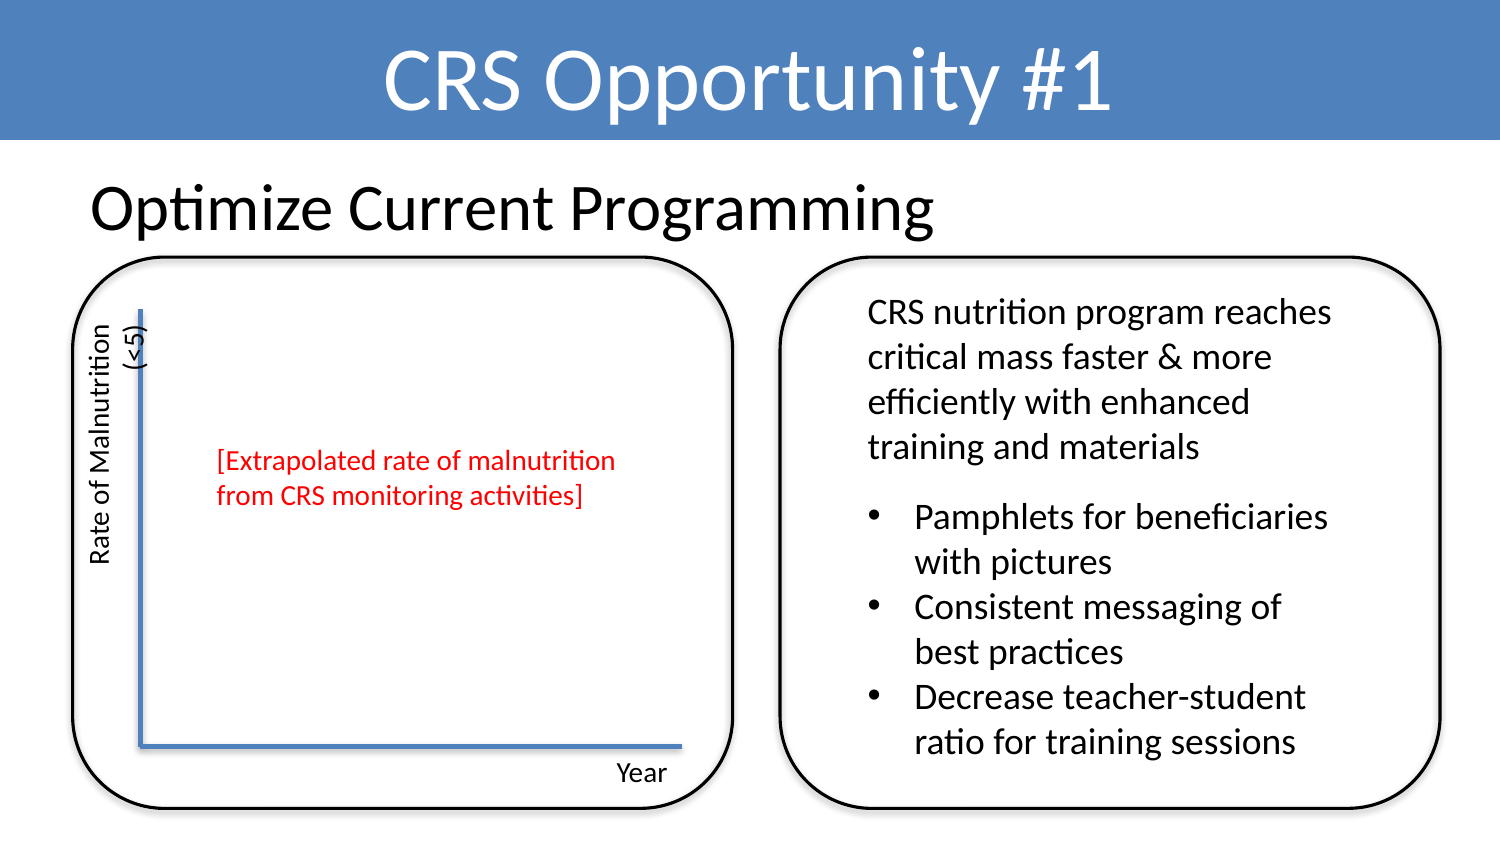

# CRS Opportunity #1
Optimize Current Programming

CRS nutrition program reaches critical mass faster & more efficiently with enhanced training and materials
Pamphlets for beneficiaries with pictures
Consistent messaging of best practices
Decrease teacher-student ratio for training sessions
Rate of Malnutrition (<5)
[Extrapolated rate of malnutrition from CRS monitoring activities]
Year